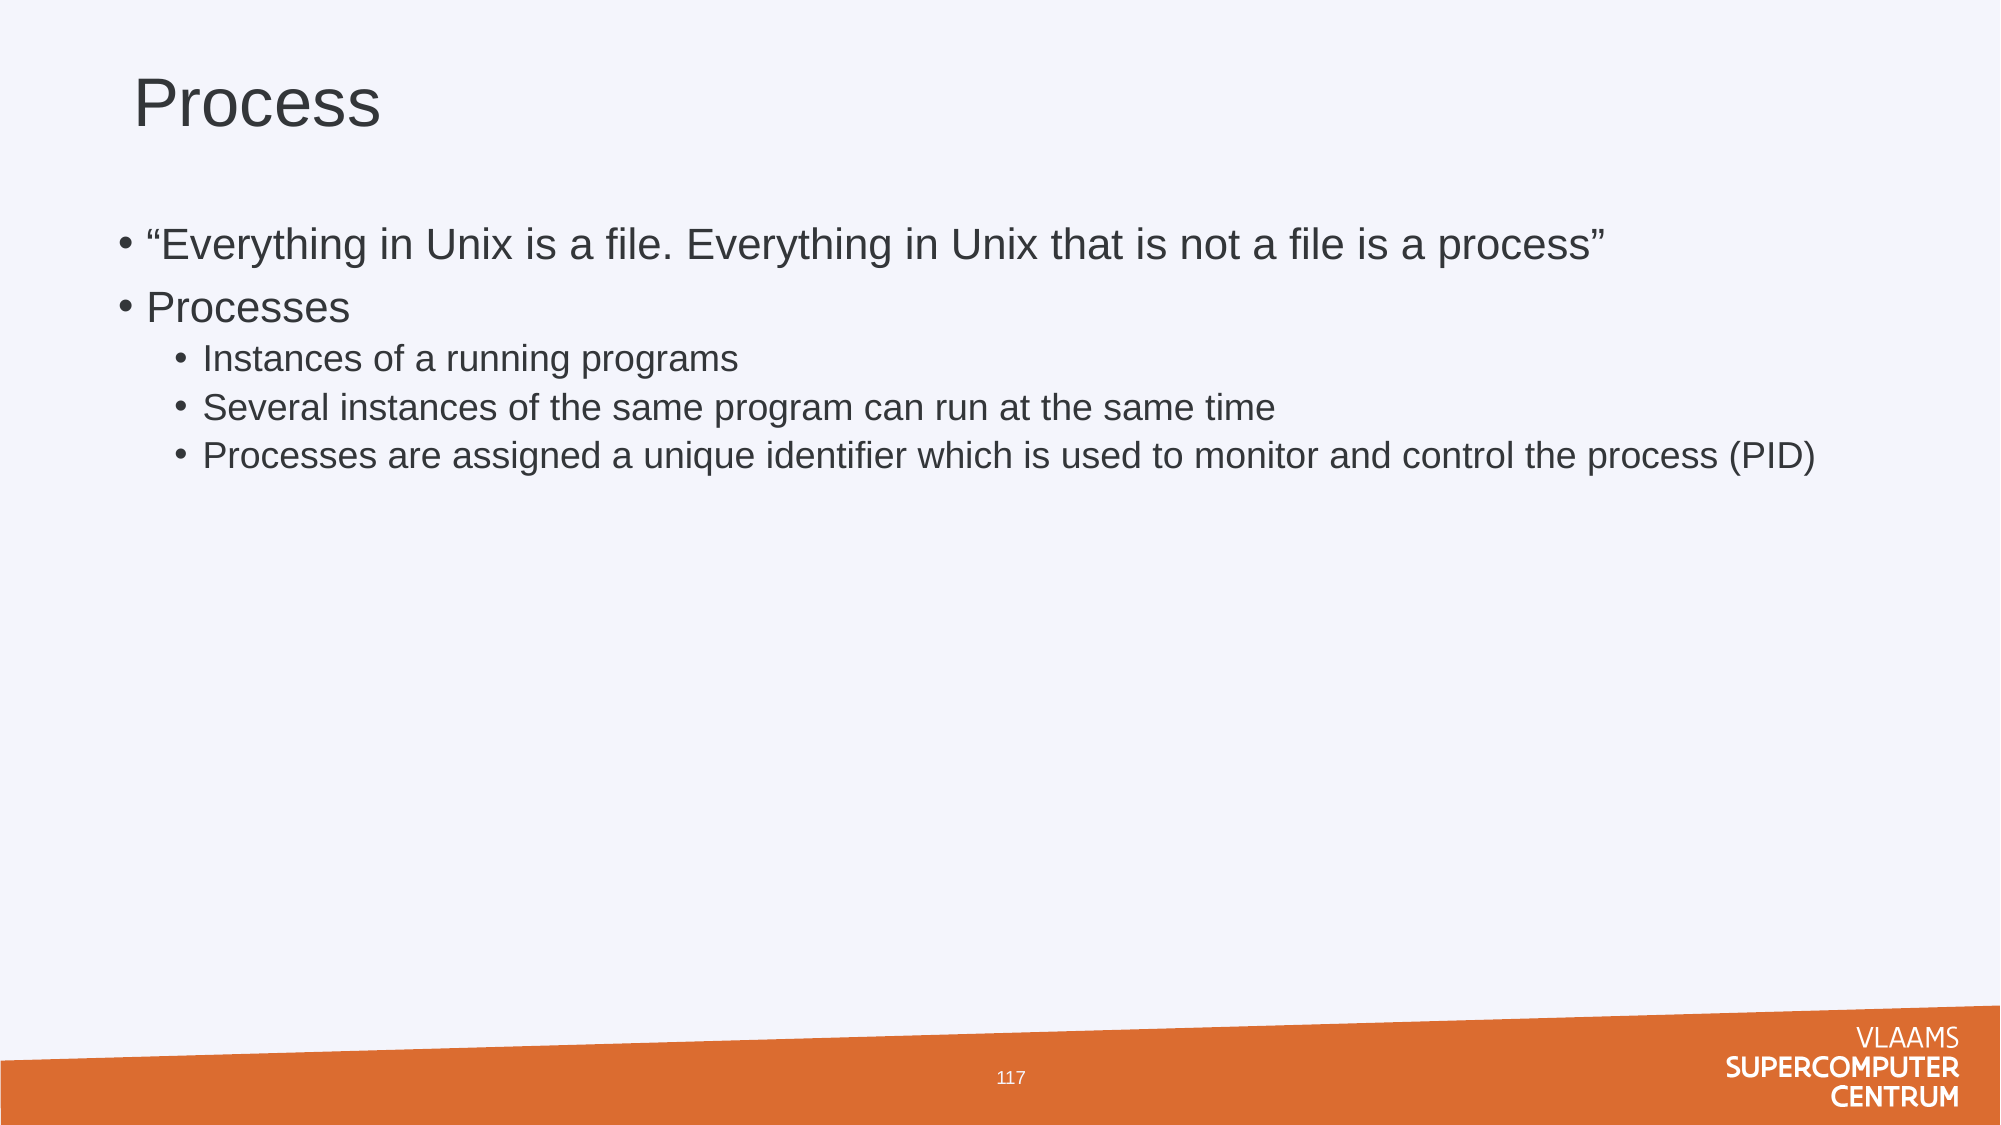

# Process
“Everything in Unix is a file. Everything in Unix that is not a file is a process”
Processes
Instances of a running programs
Several instances of the same program can run at the same time
Processes are assigned a unique identifier which is used to monitor and control the process (PID)
117